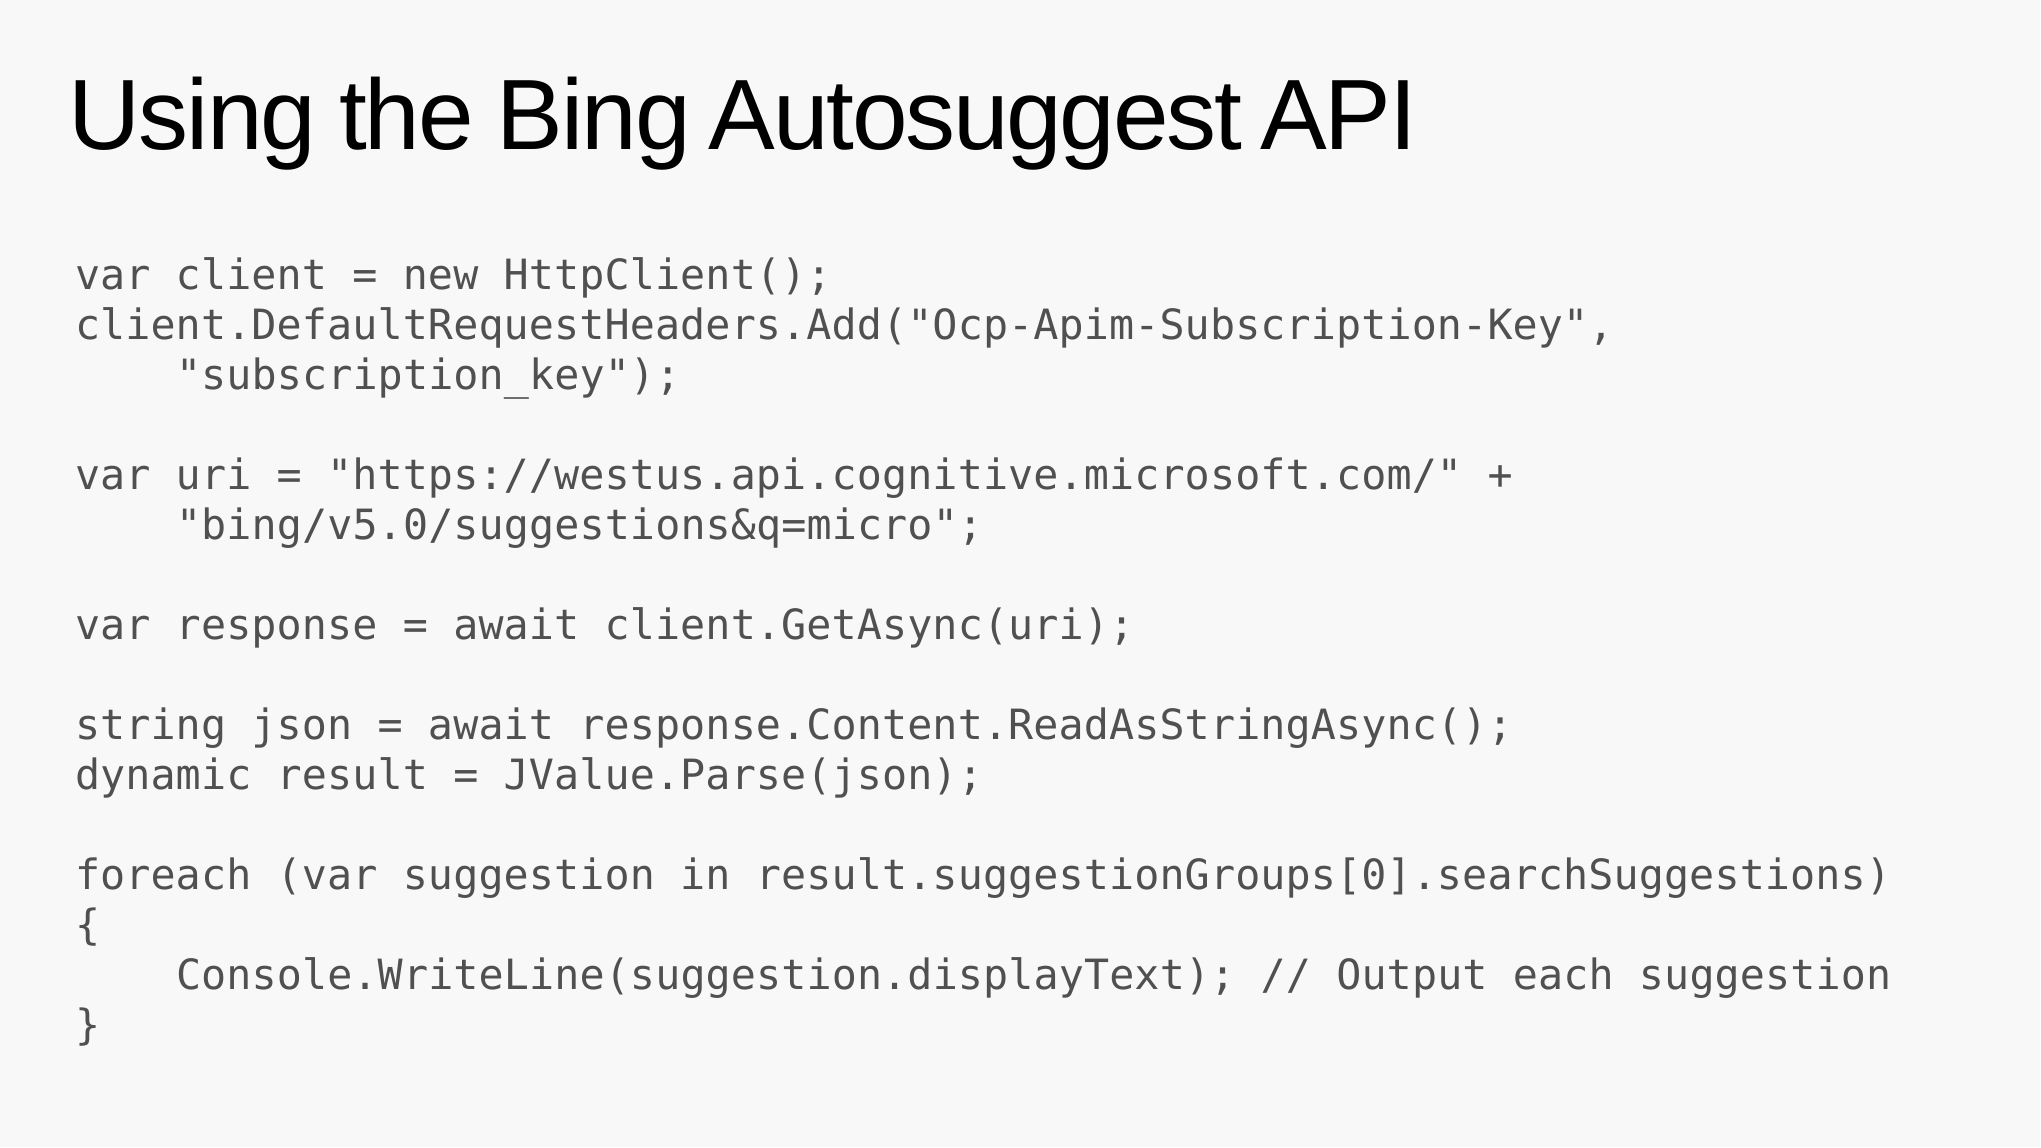

# Using the Bing Autosuggest API
var client = new HttpClient();
client.DefaultRequestHeaders.Add("Ocp-Apim-Subscription-Key",
    "subscription_key");

var uri = "https://westus.api.cognitive.microsoft.com/" +
    "bing/v5.0/suggestions&q=micro";

var response = await client.GetAsync(uri);

string json = await response.Content.ReadAsStringAsync();
dynamic result = JValue.Parse(json);

foreach (var suggestion in result.suggestionGroups[0].searchSuggestions)
{
    Console.WriteLine(suggestion.displayText); // Output each suggestion
}